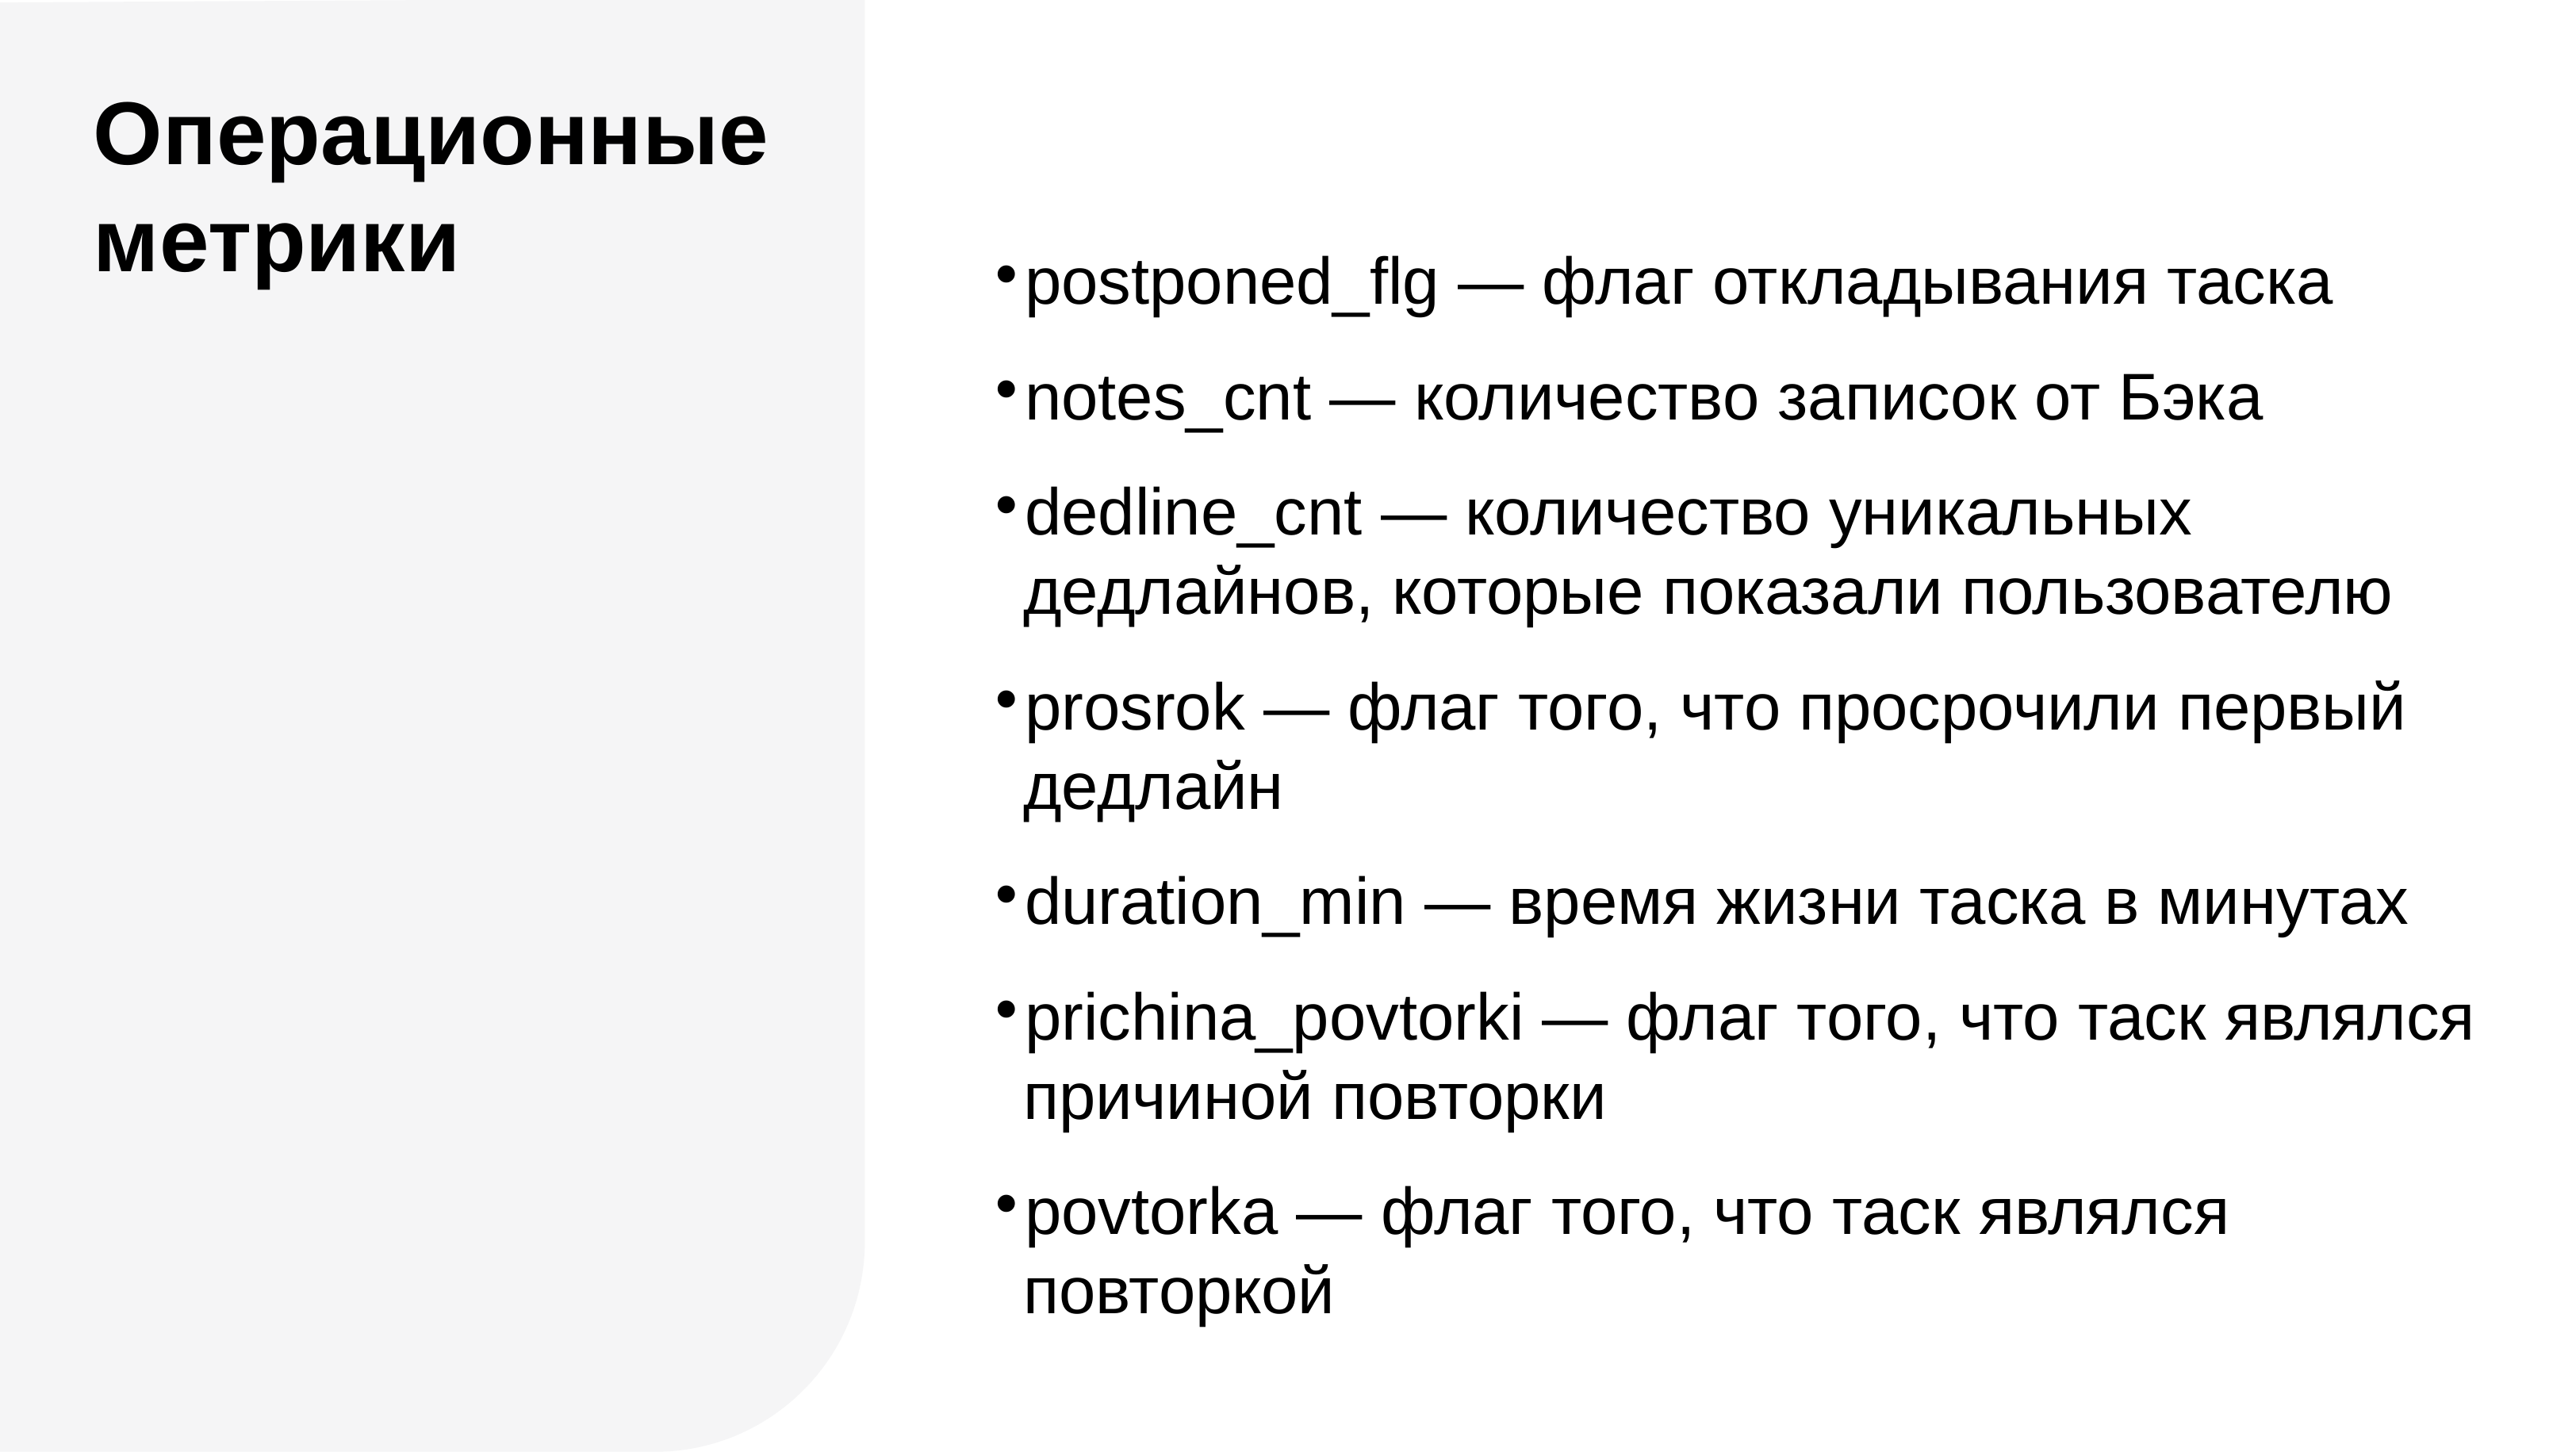

Операционные метрики

postponed_flg — флаг откладывания таска
notes_cnt — количество записок от Бэка
dedline_cnt — количество уникальных дедлайнов, которые показали пользователю
prosrok — флаг того, что просрочили первый дедлайн
duration_min — время жизни таска в минутах
prichina_povtorki — флаг того, что таск являлся причиной повторки
povtorka — флаг того, что таск являлся повторкой